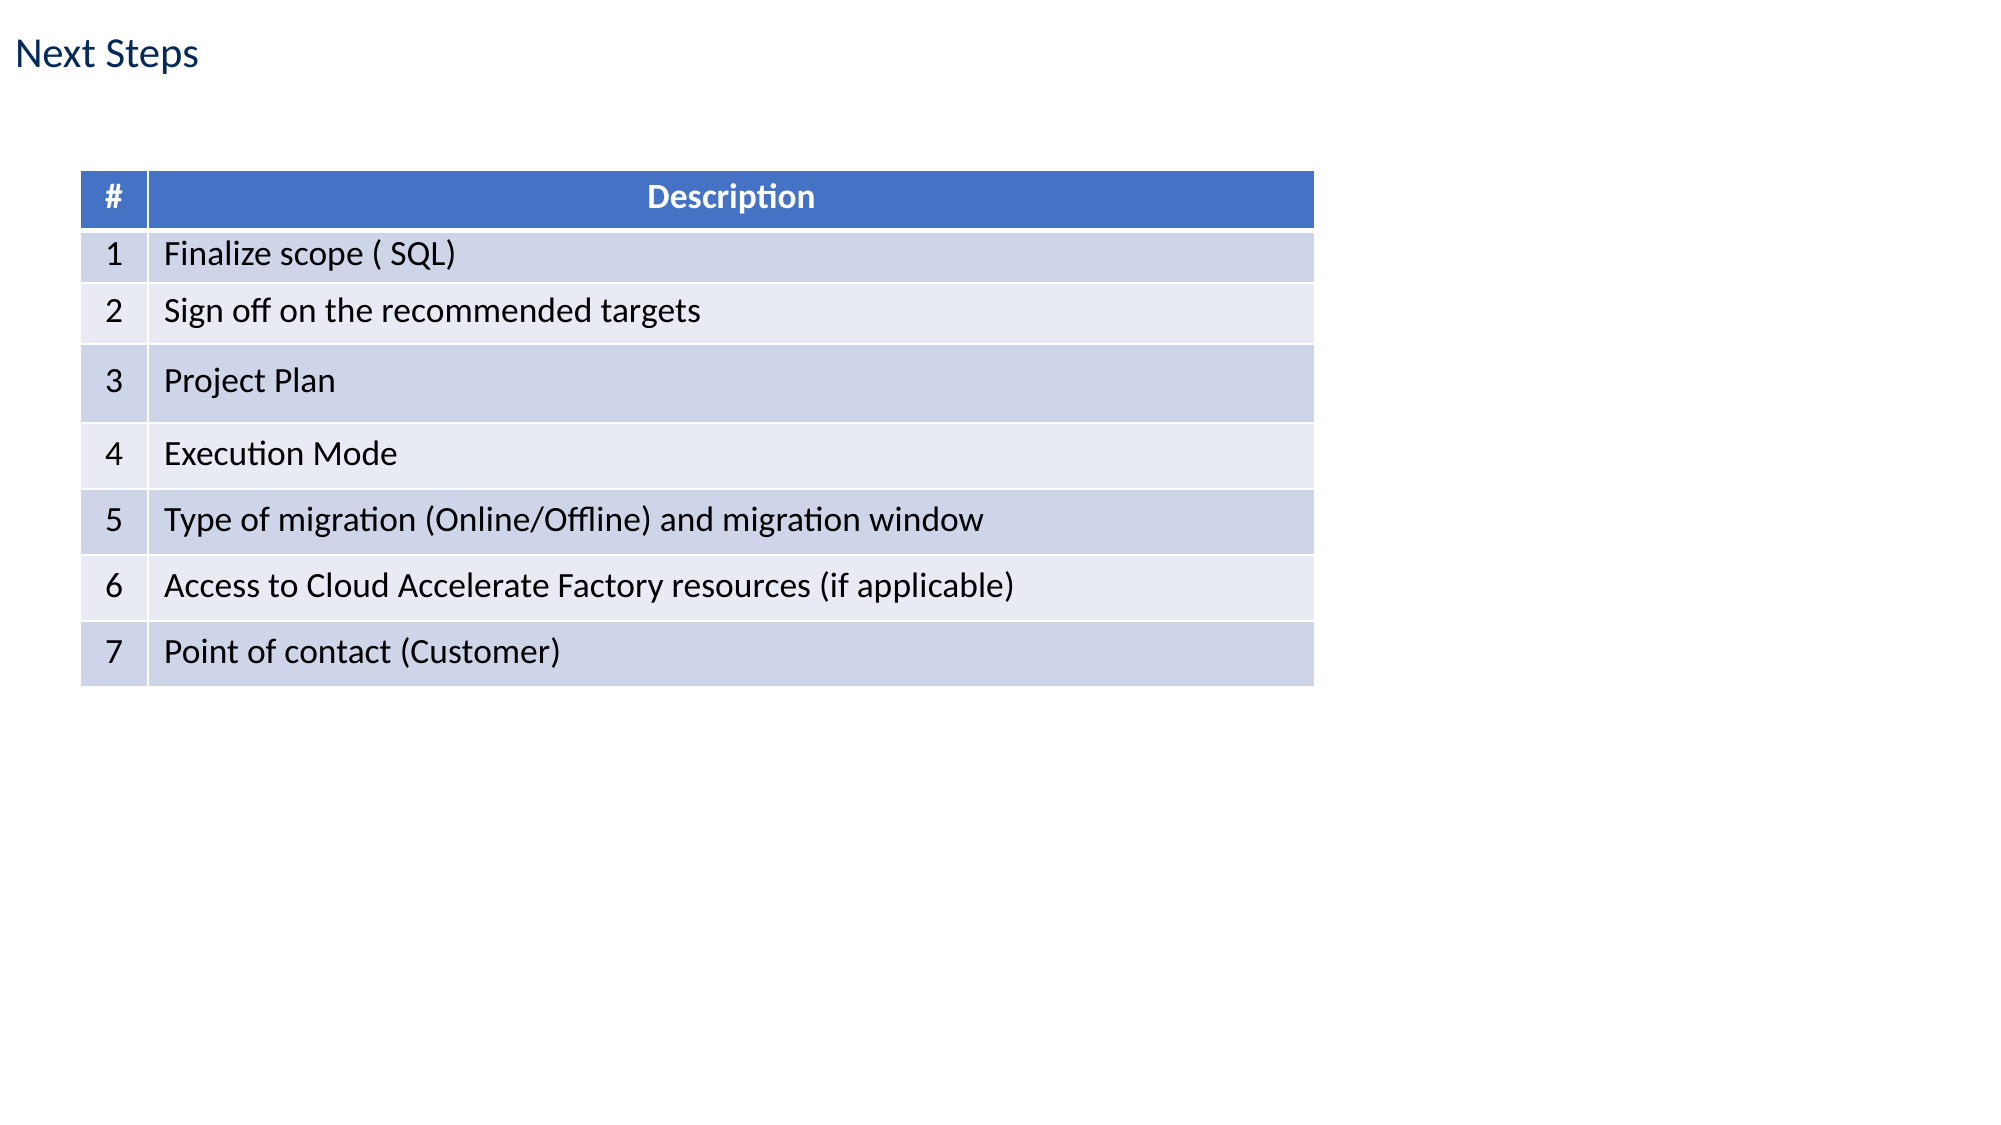

Next Steps
| # | Description |
| --- | --- |
| 1 | Finalize scope ( SQL) |
| 2 | Sign off on the recommended targets |
| 3 | Project Plan |
| 4 | Execution Mode |
| 5 | Type of migration (Online/Offline) and migration window |
| 6 | Access to Cloud Accelerate Factory resources (if applicable) |
| 7 | Point of contact (Customer) |